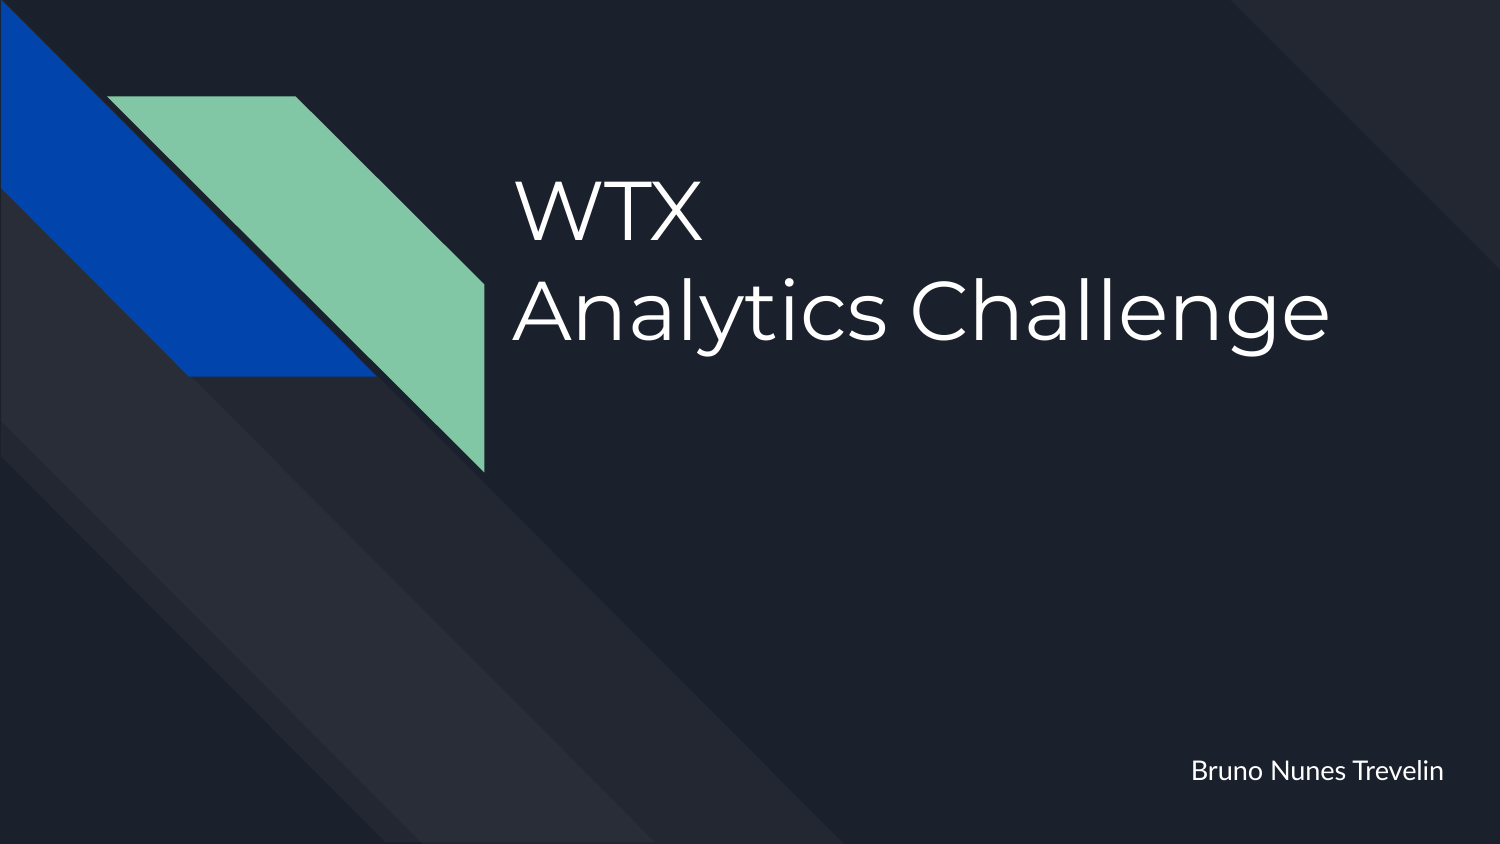

# WTX
Analytics Challenge
Bruno Nunes Trevelin